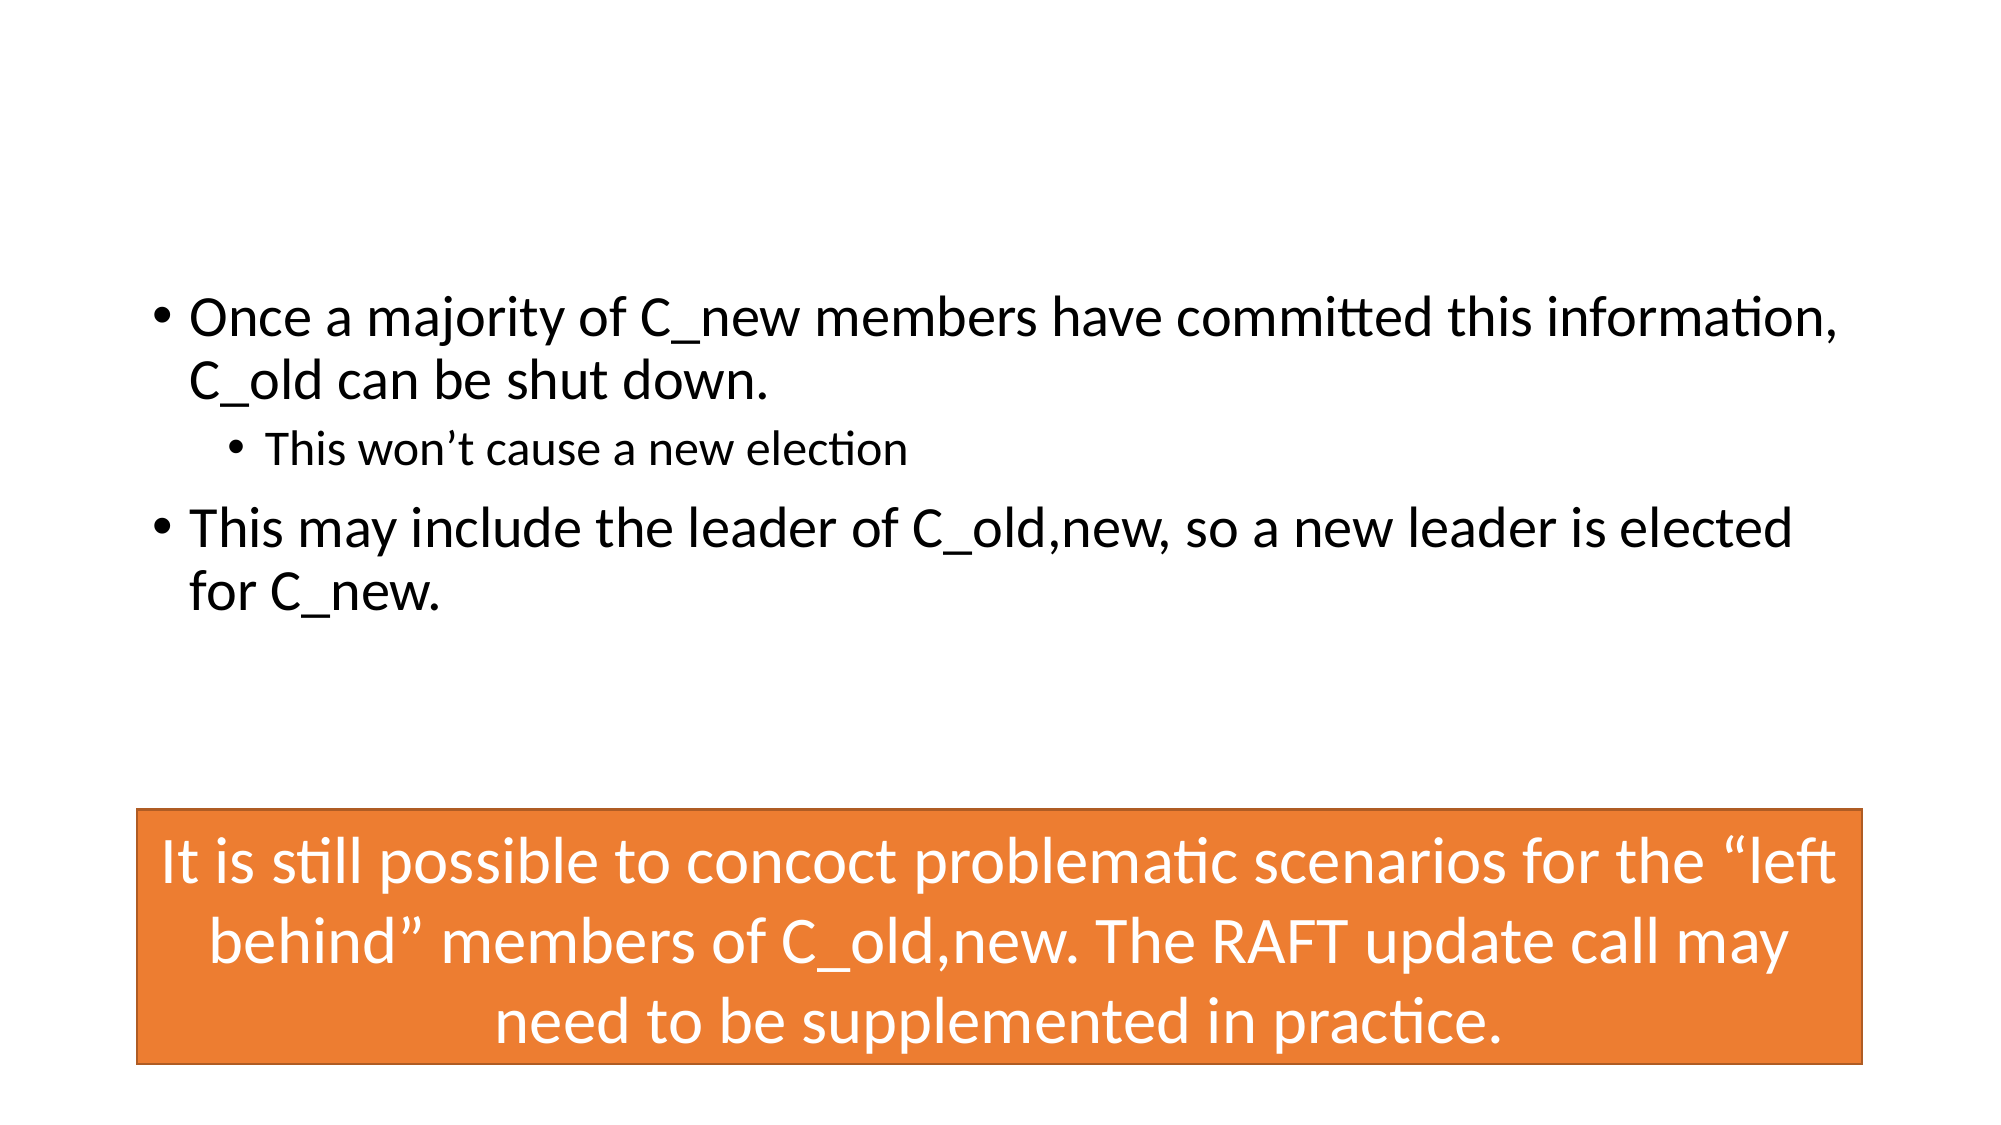

# Wrapping Up
Once a majority of C_new members have committed this information, C_old can be shut down.
This won’t cause a new election
This may include the leader of C_old,new, so a new leader is elected for C_new.
It is still possible to concoct problematic scenarios for the “left behind” members of C_old,new. The RAFT update call may need to be supplemented in practice.